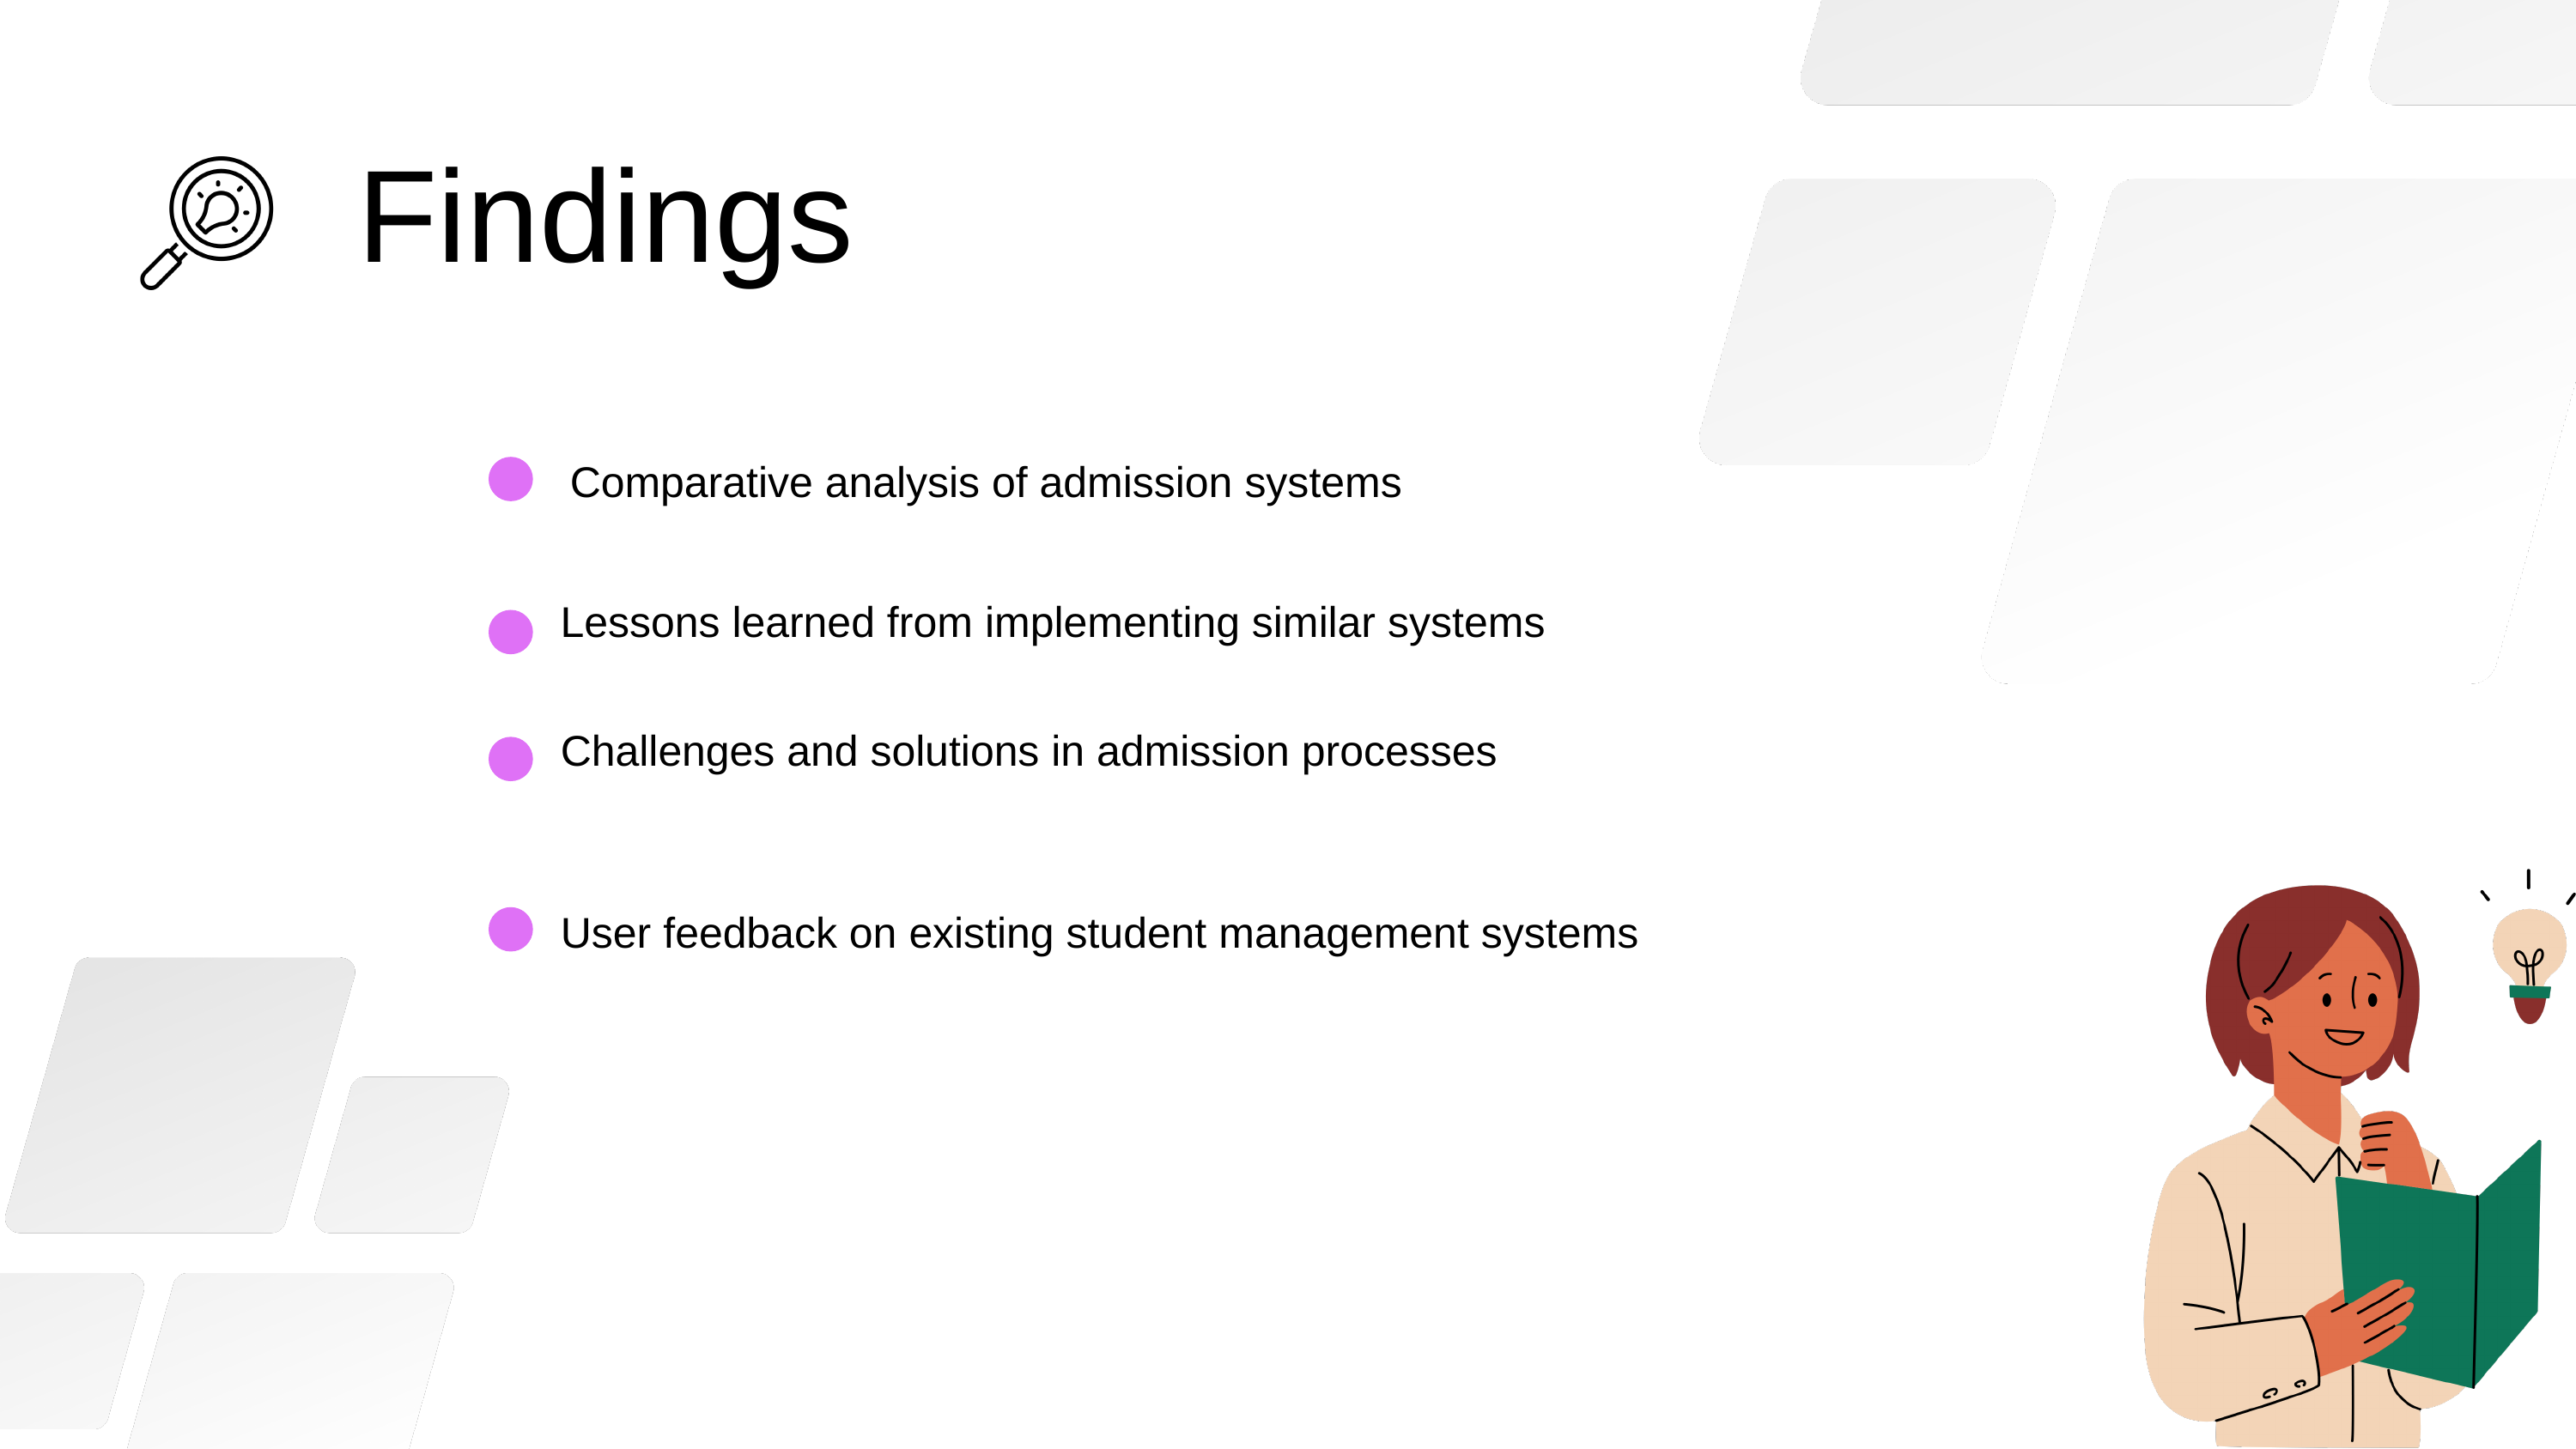

Findings

Comparative analysis of admission systems

Lessons learned from implementing similar systems

Challenges and solutions in admission processes

User feedback on existing student management systems